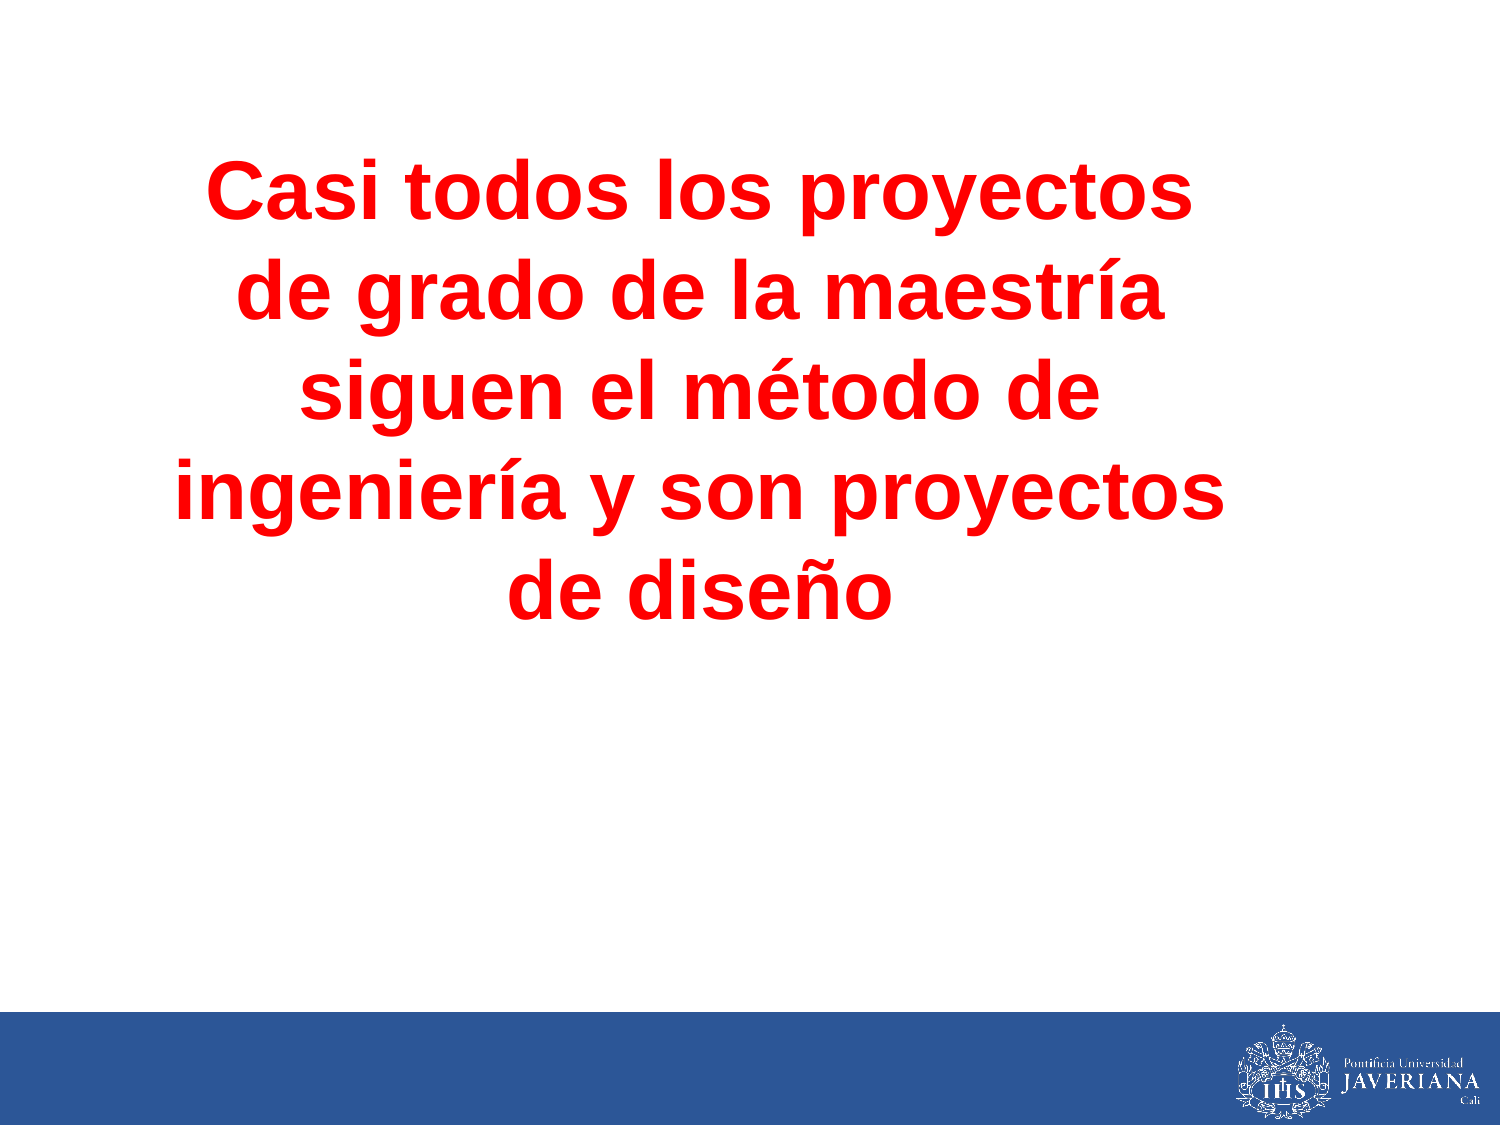

Casi todos los proyectos de grado de la maestría siguen el método de ingeniería y son proyectos de diseño